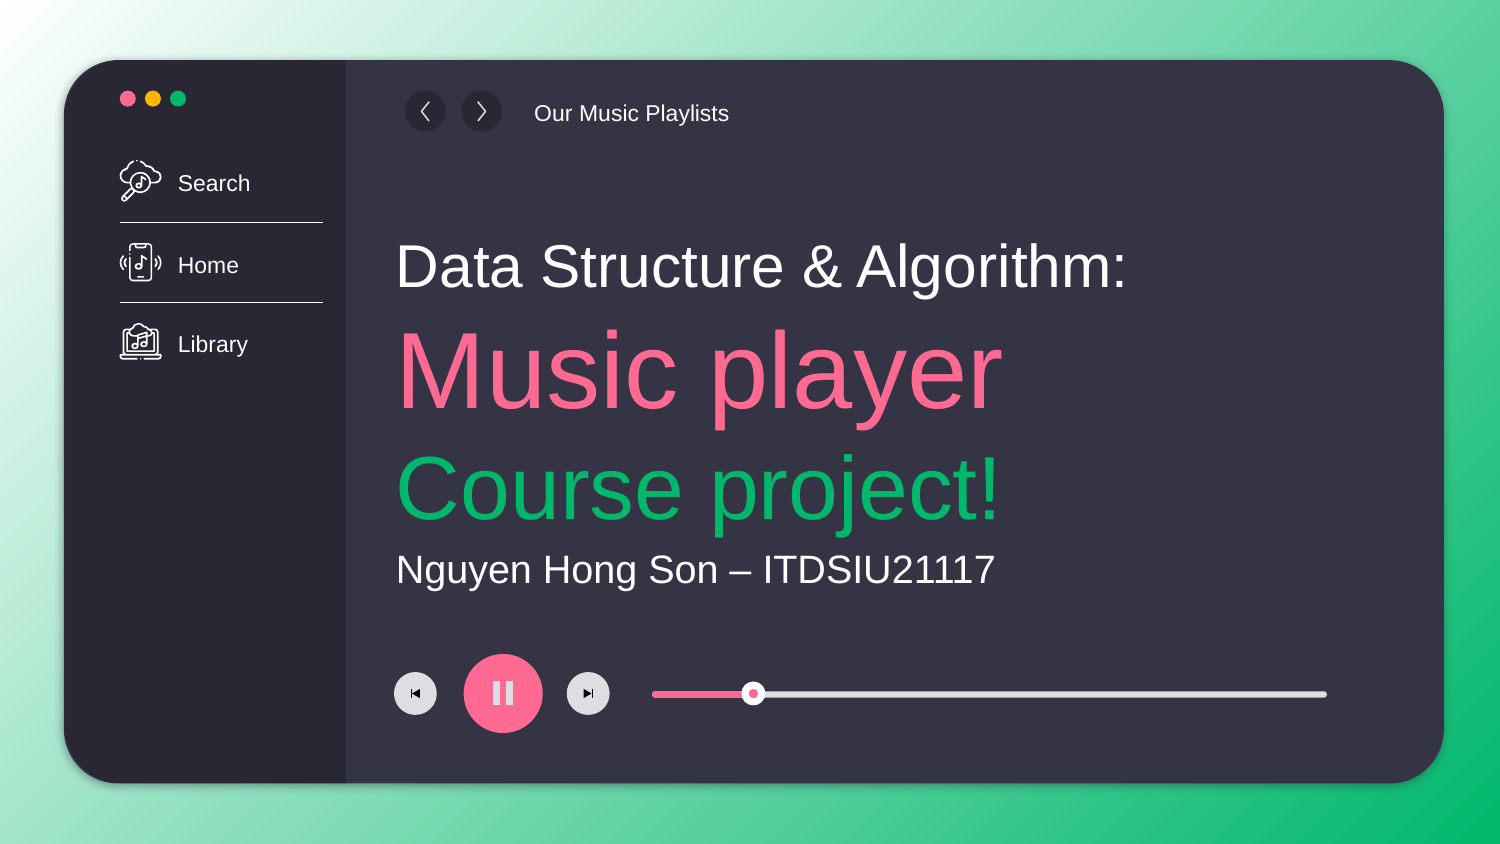

Search

Home

Library

Our Music Playlists
# Data Structure & Algorithm: Music player
Course project!
Nguyen Hong Son – ITDSIU21117